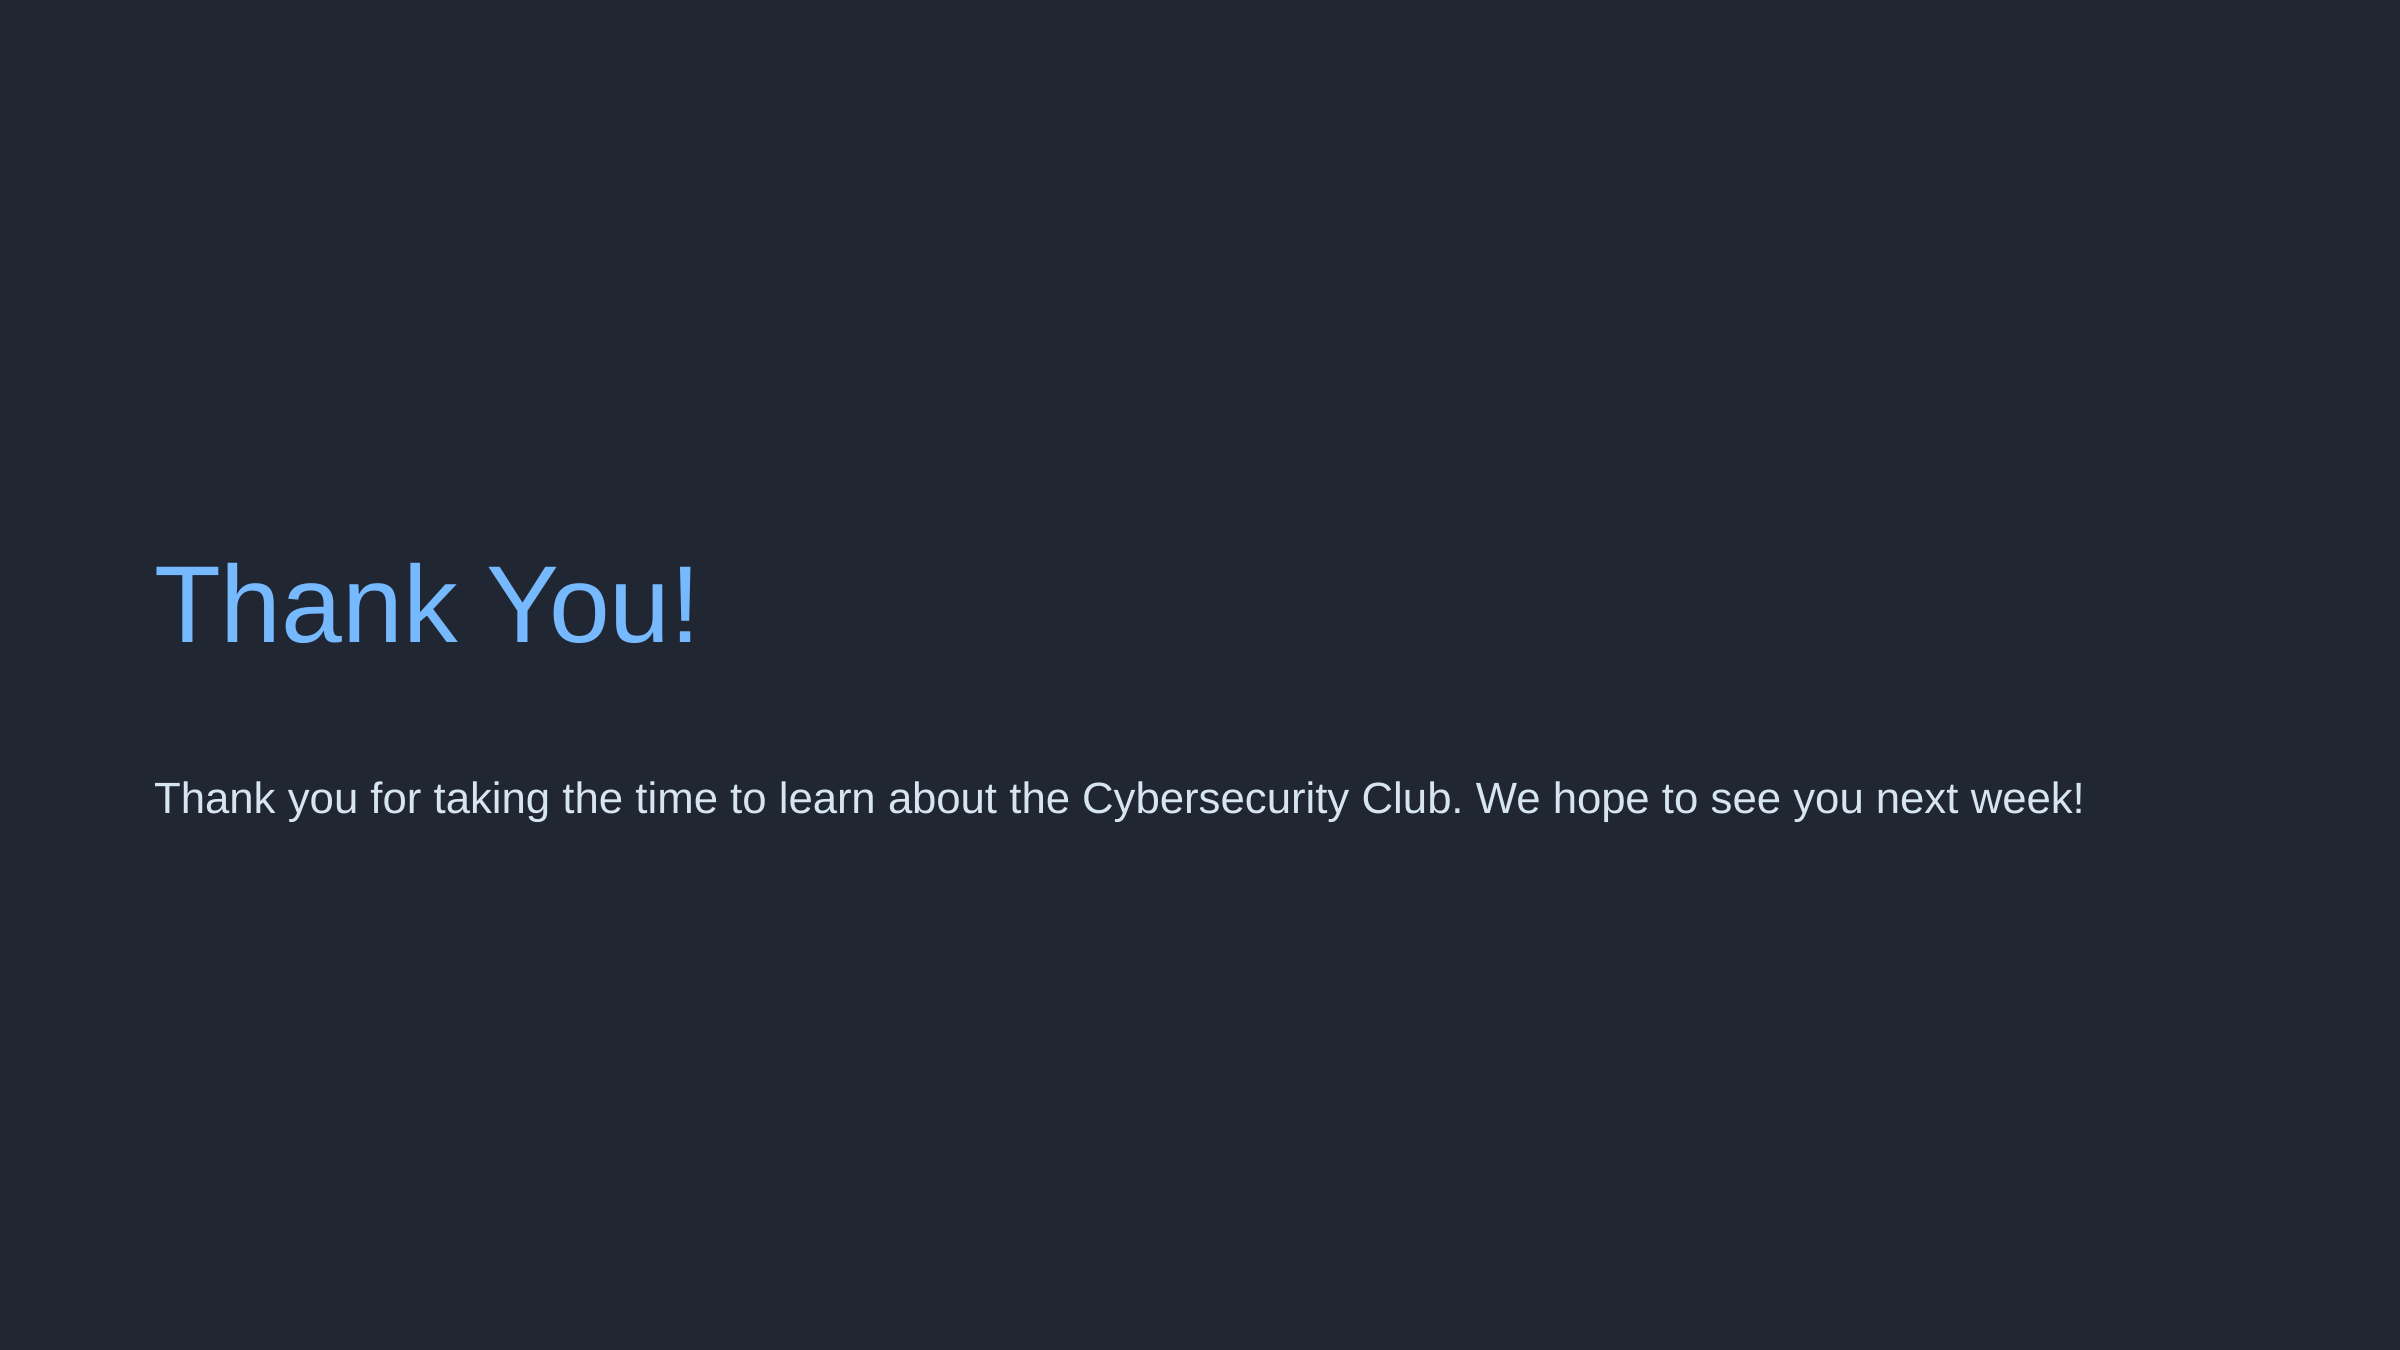

Thank You!
Thank you for taking the time to learn about the Cybersecurity Club. We hope to see you next week!